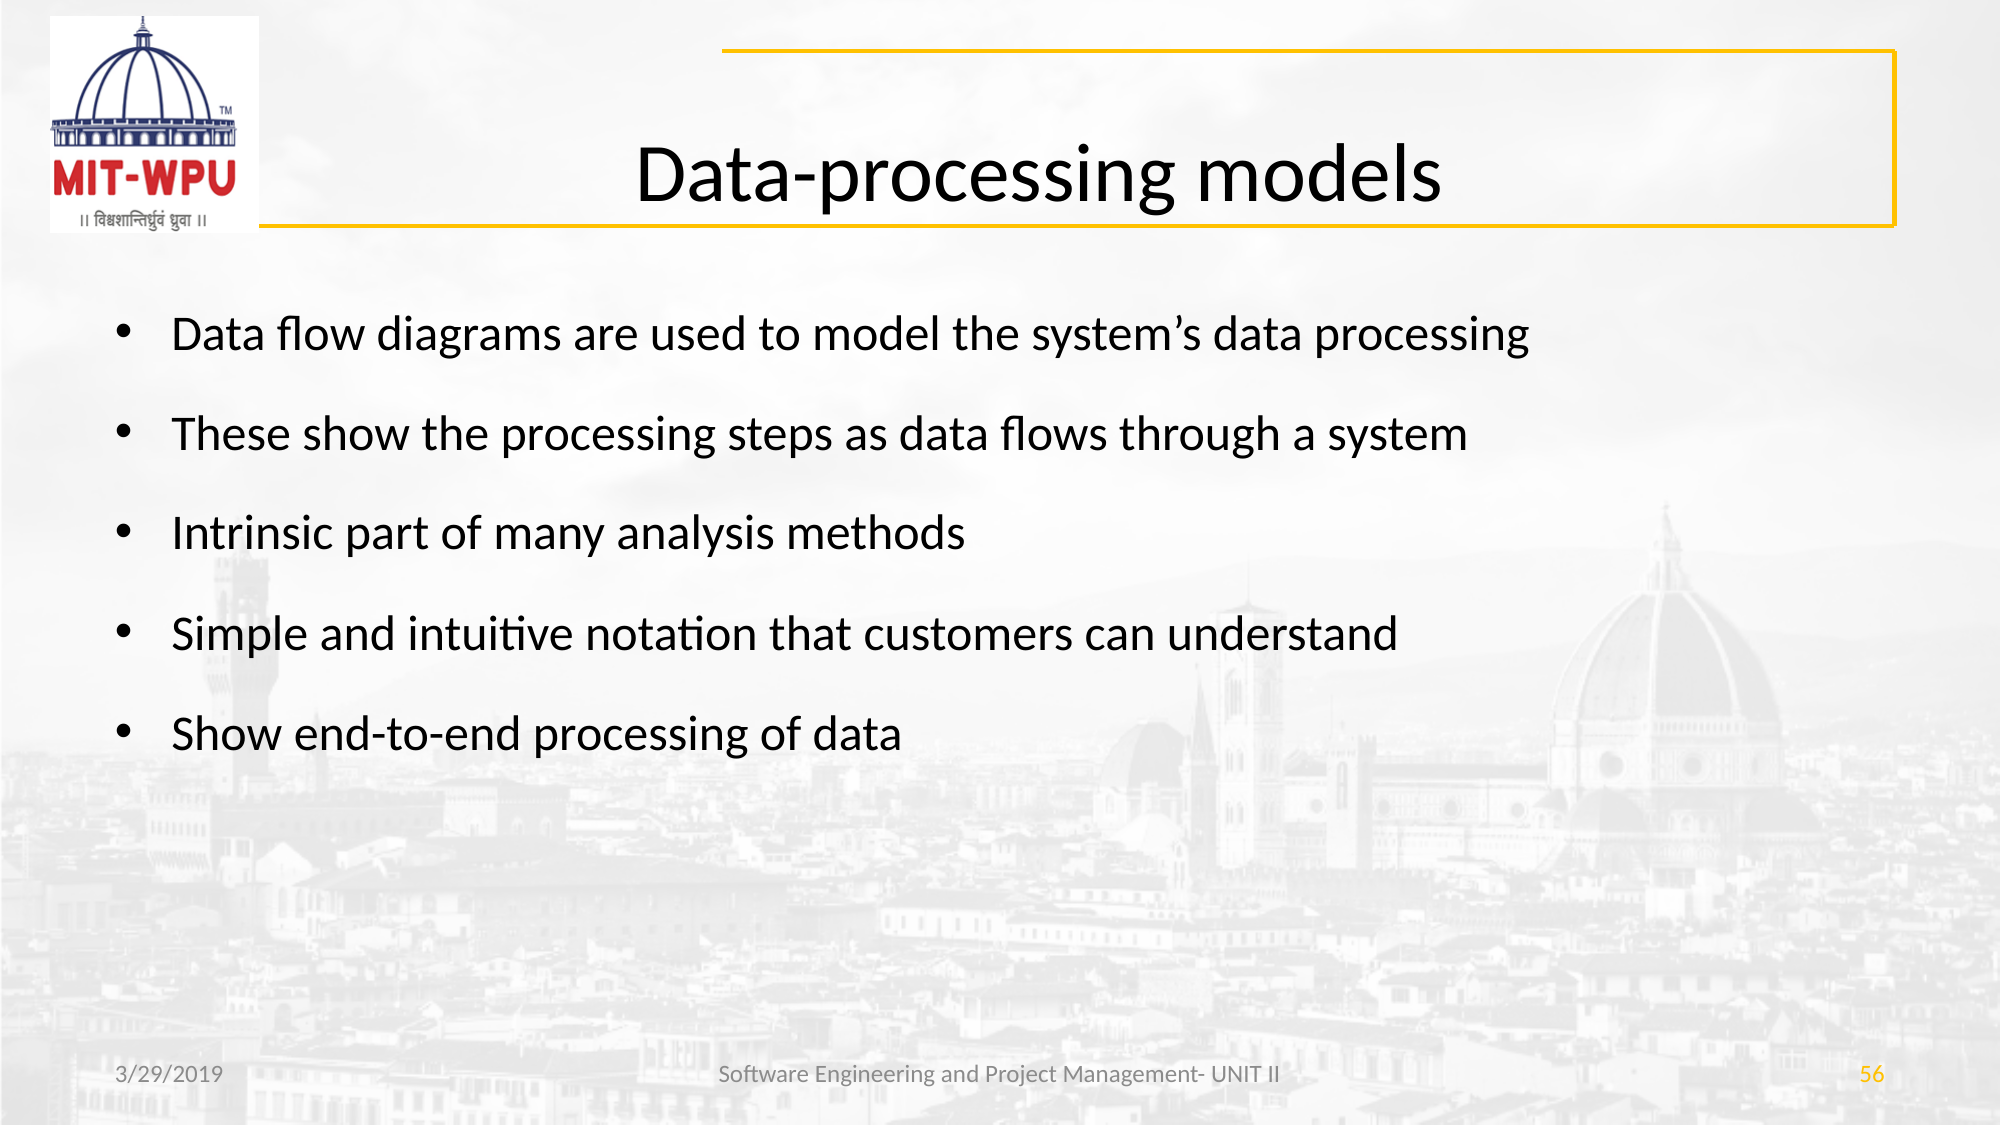

# Data-processing models
Data flow diagrams are used to model the system’s data processing
These show the processing steps as data flows through a system
Intrinsic part of many analysis methods
Simple and intuitive notation that customers can understand
Show end-to-end processing of data
3/29/2019
Software Engineering and Project Management- UNIT II
56